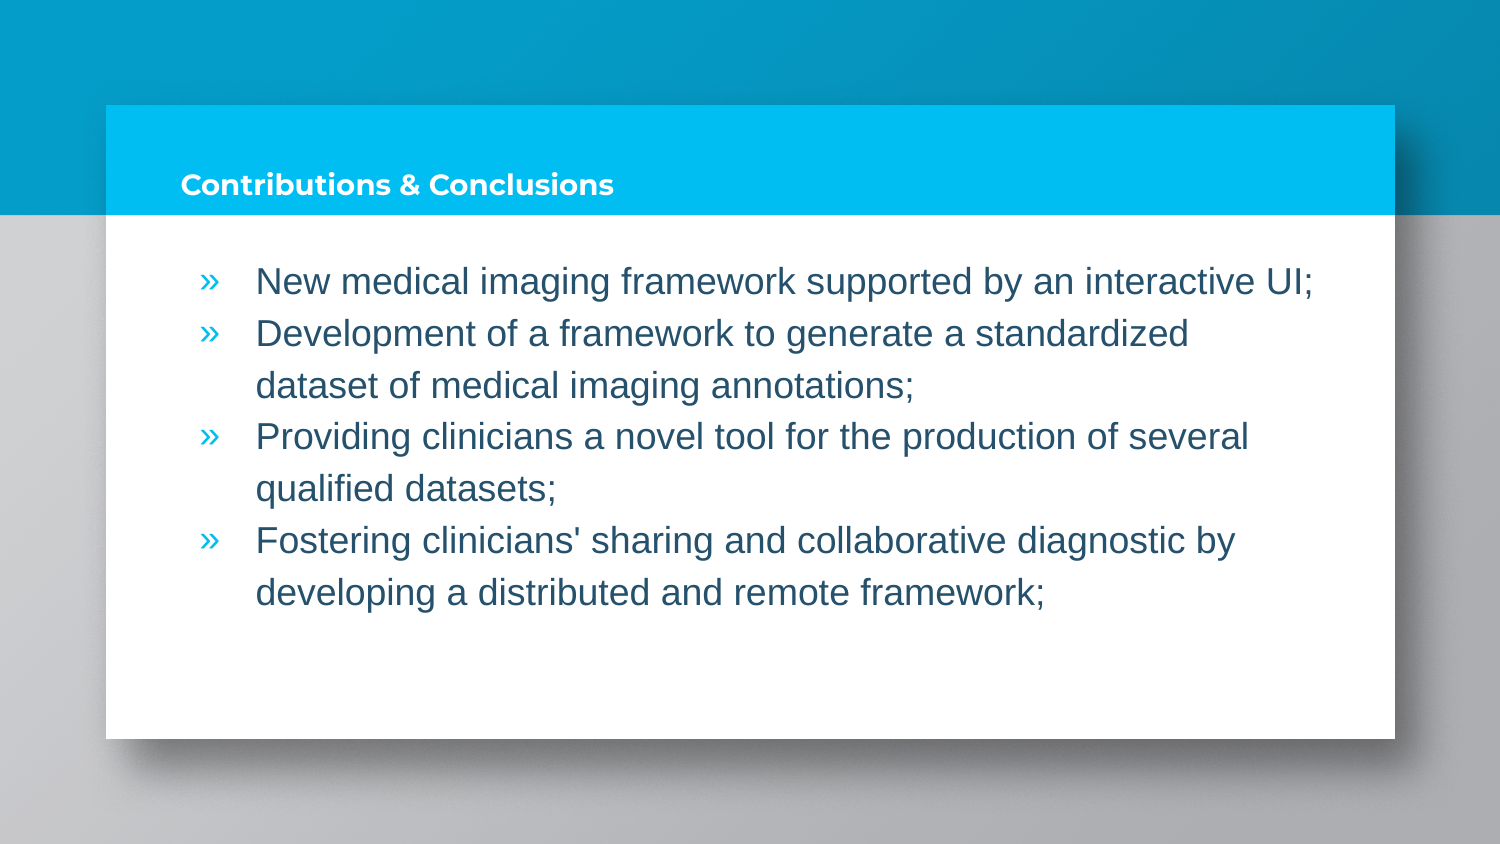

# Contributions & Conclusions
New medical imaging framework supported by an interactive UI;
Development of a framework to generate a standardized dataset of medical imaging annotations;
Providing clinicians a novel tool for the production of several qualified datasets;
Fostering clinicians' sharing and collaborative diagnostic by developing a distributed and remote framework;